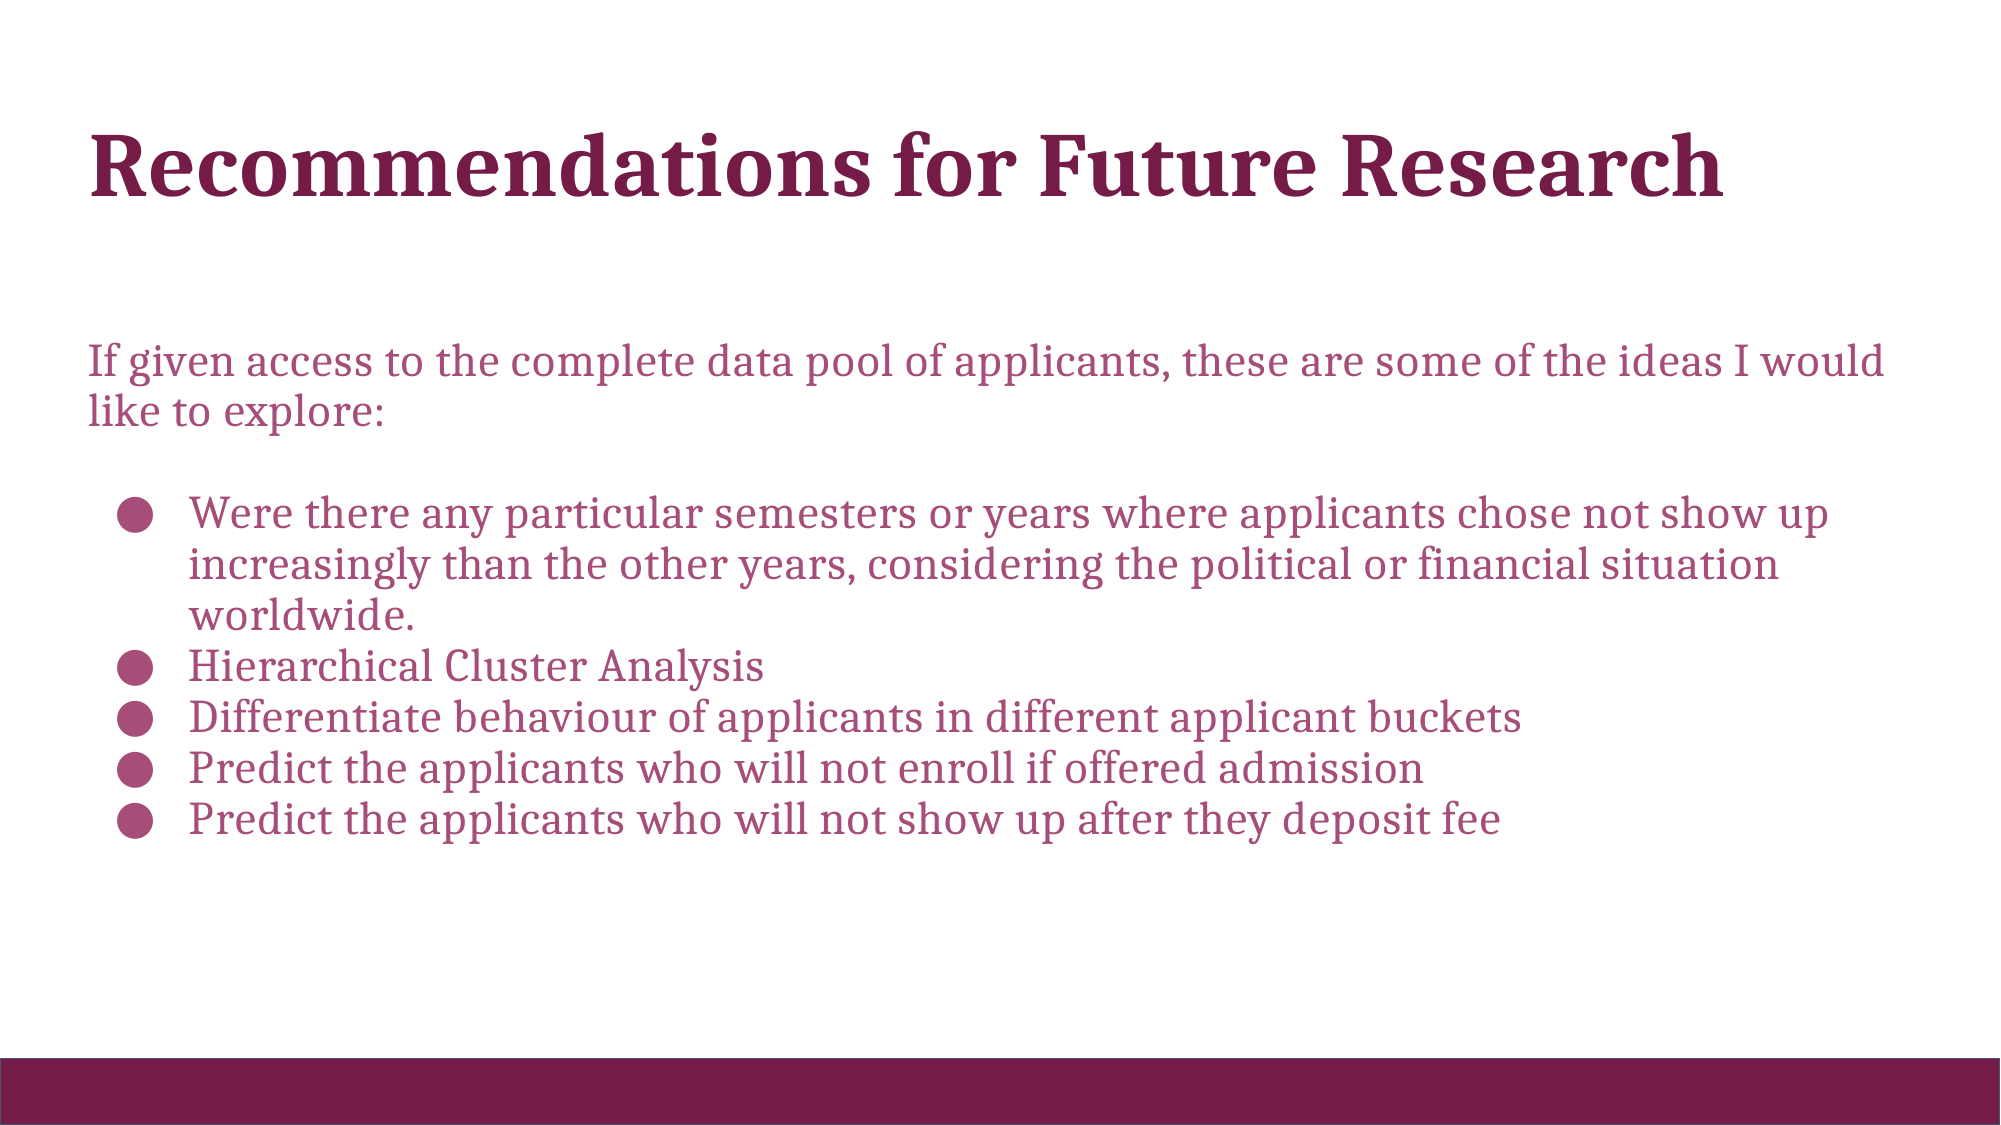

# Recommendations for Future Research
If given access to the complete data pool of applicants, these are some of the ideas I would like to explore:

Were there any particular semesters or years where applicants chose not show up increasingly than the other years, considering the political or financial situation worldwide.
Hierarchical Cluster Analysis
Differentiate behaviour of applicants in different applicant buckets
Predict the applicants who will not enroll if offered admission
Predict the applicants who will not show up after they deposit fee